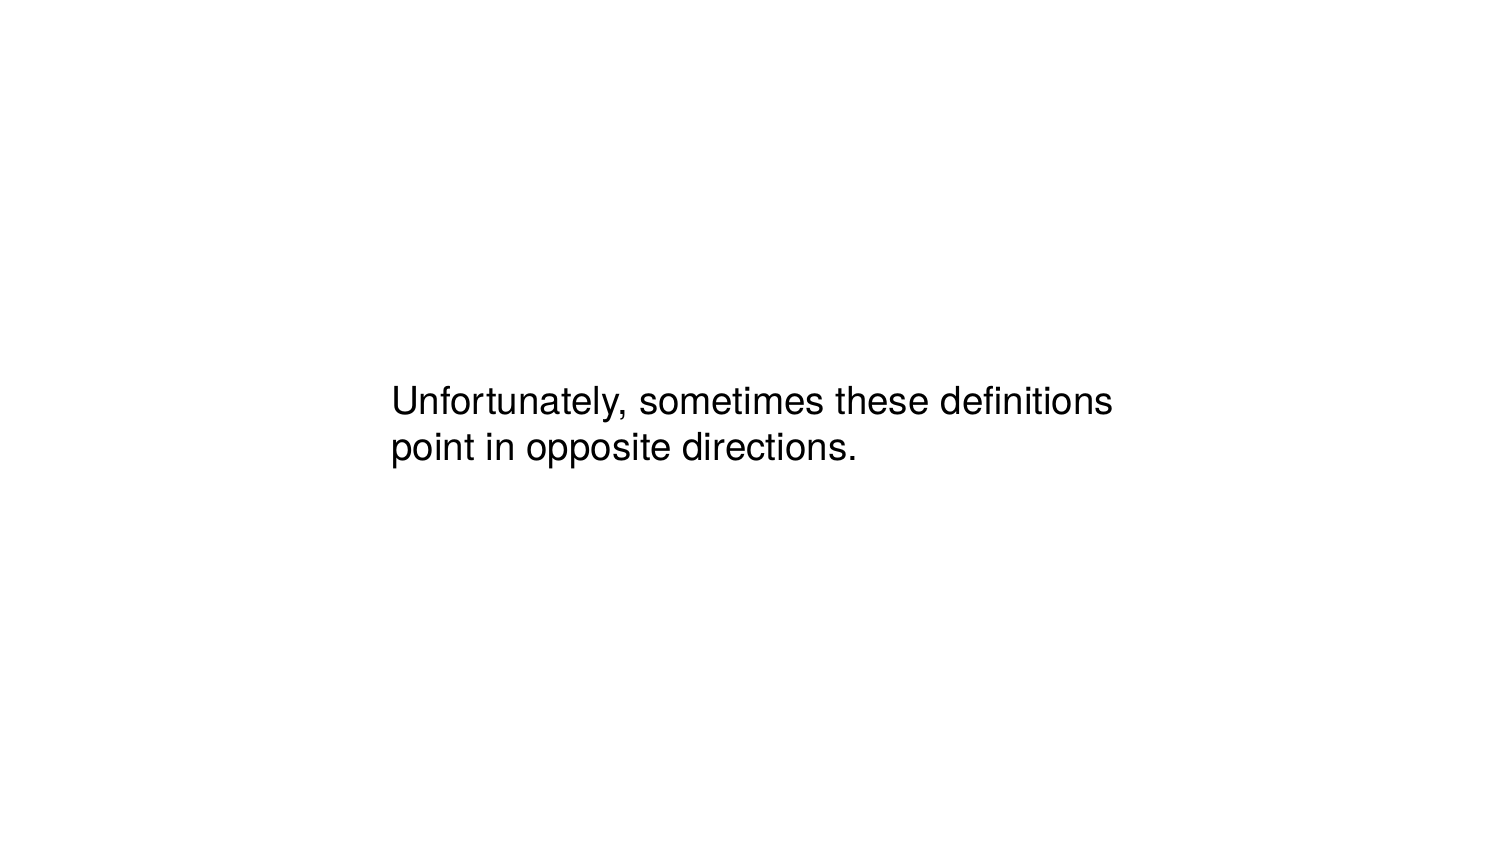

Unfortunately, sometimes these definitions
point in opposite directions.